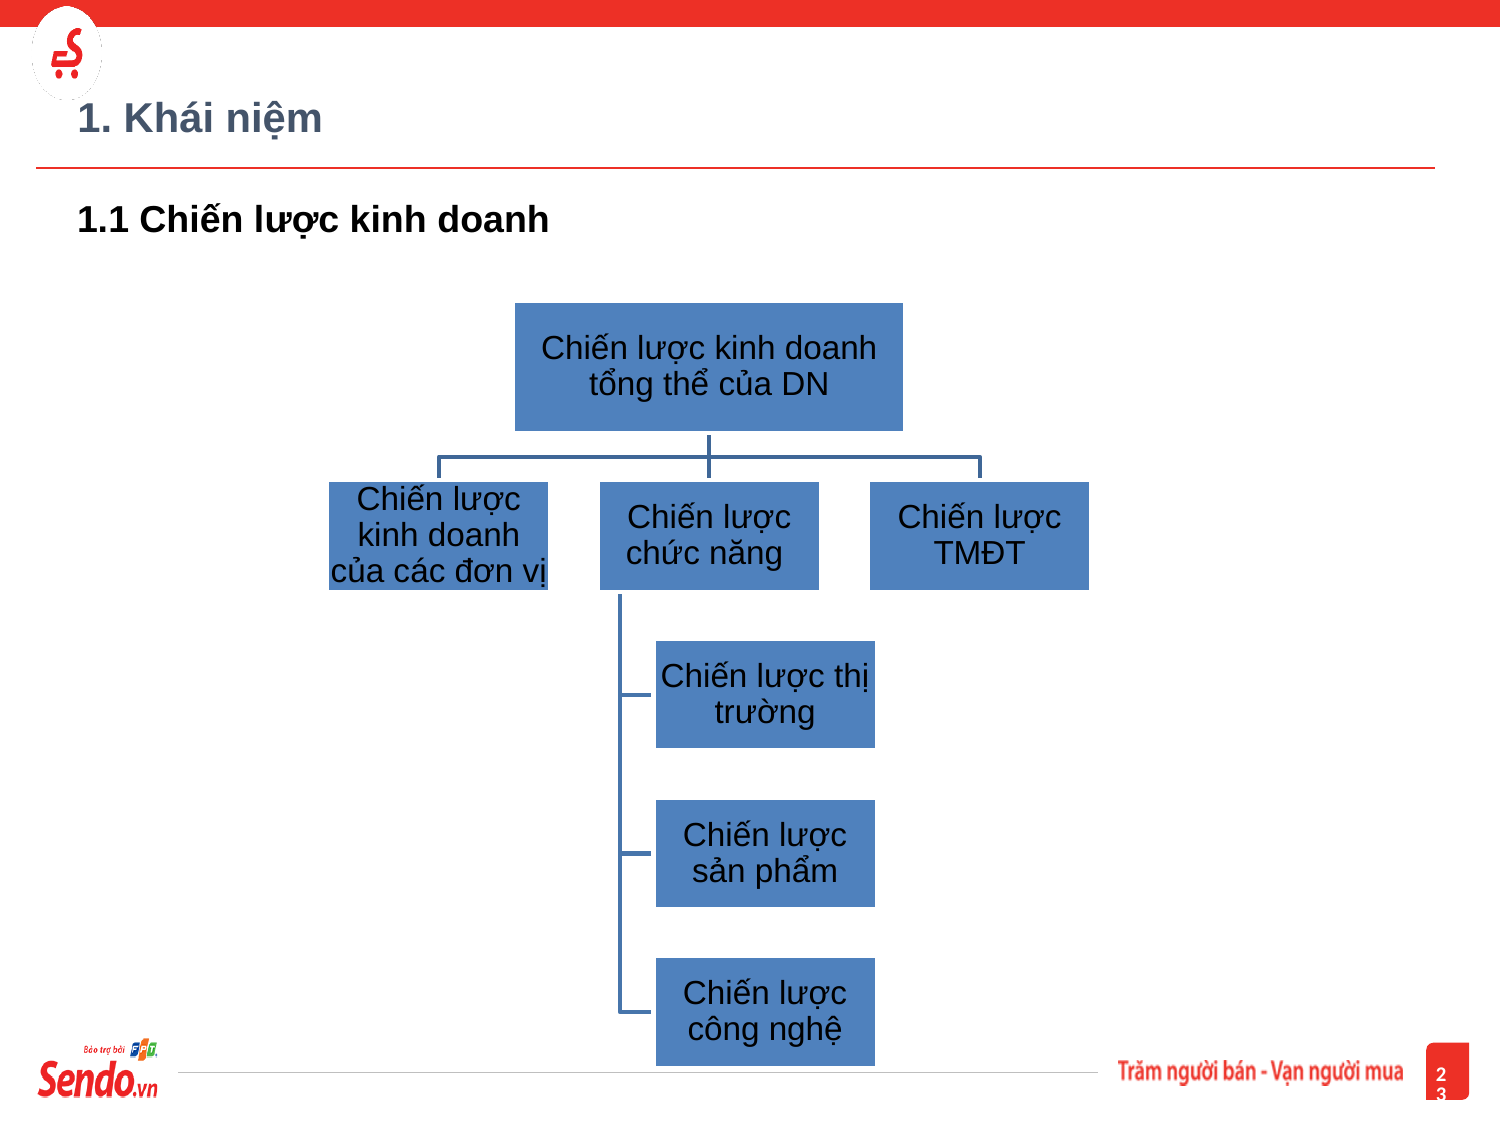

# 1. Khái niệm
1.1 Chiến lược kinh doanh

Chiến lược kinh doanh tổng thể của DN
Chiến lược kinh doanh của các đơn vị
Chiến lược chức năng
Chiến lược thị trường
Chiến lược sản phẩm
Chiến lược công nghệ
Chiến lược TMĐT